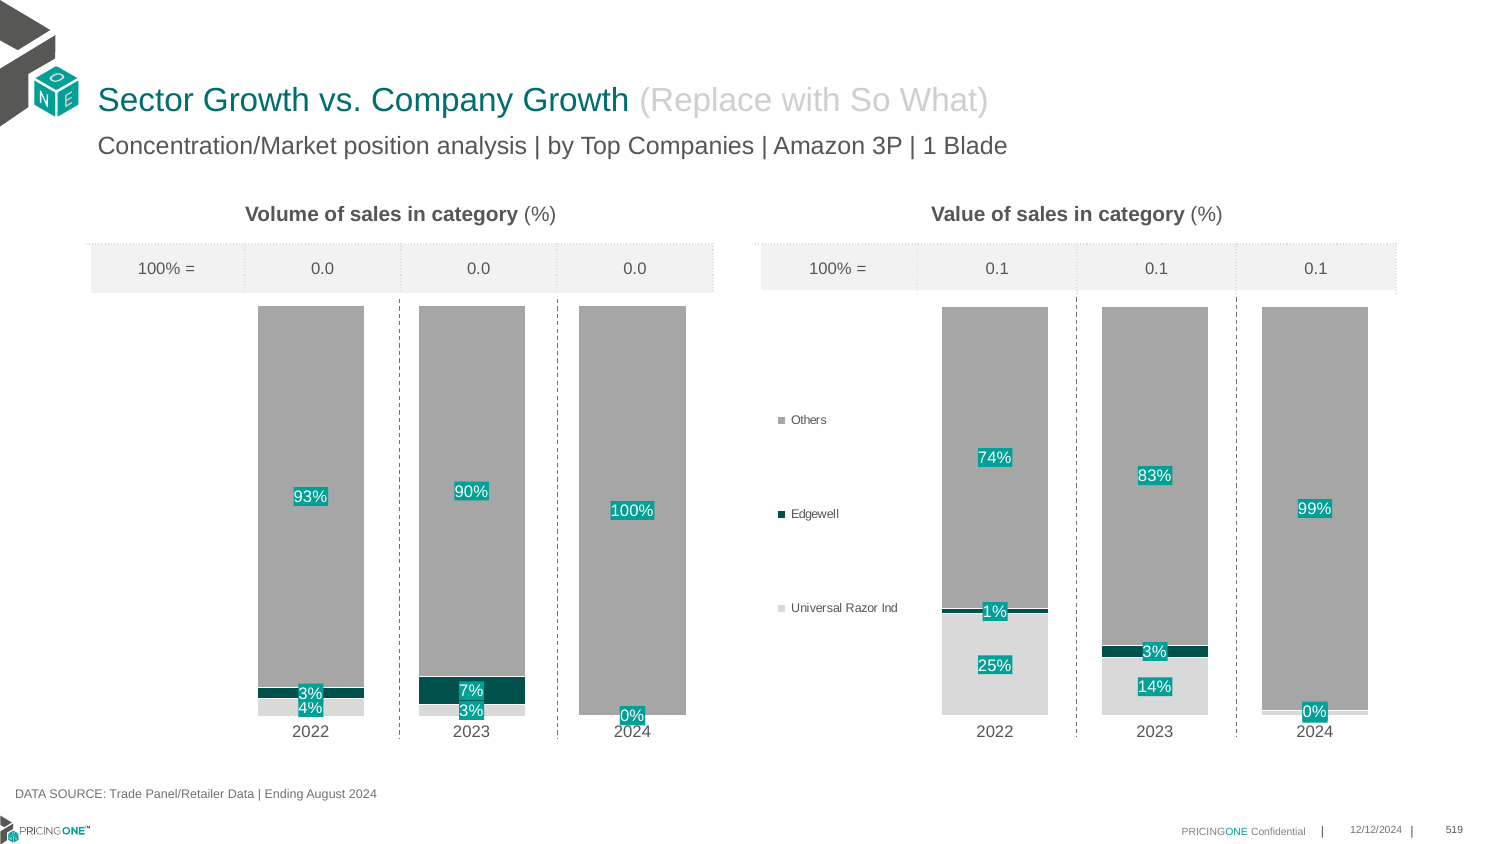

# Sector Growth vs. Company Growth (Replace with So What)
Concentration/Market position analysis | by Top Companies | Amazon 3P | 1 Blade
| Volume of sales in category (%) |  |  |  |
| --- | --- | --- | --- |
| 100% = | 0.0 | 0.0 | 0.0 |
| Value of sales in category (%) |  |  |  |
| --- | --- | --- | --- |
| 100% = | 0.1 | 0.1 | 0.1 |

### Chart

| Category | Universal Razor Ind | Edgewell | Others |
|---|---|---|---|
| 2022 | 0.043926745050045894 | 0.025875256785698676 | 0.9301979981642554 |
| 2023 | 0.02826058967426291 | 0.06823741470323162 | 0.9035019956225054 |
| 2024 | 0.0019388658831414414 | 0.0 | 0.9980611341168586 |

### Chart

| Category | Universal Razor Ind | Edgewell | Others |
|---|---|---|---|
| 2022 | 0.24866084745982542 | 0.011867550356026511 | 0.7394716021841481 |
| 2023 | 0.1416622384916652 | 0.030741374899136014 | 0.8275963866091988 |
| 2024 | 0.011712351745505495 | 0.0 | 0.9882876482544946 |
DATA SOURCE: Trade Panel/Retailer Data | Ending August 2024

12/12/2024
519